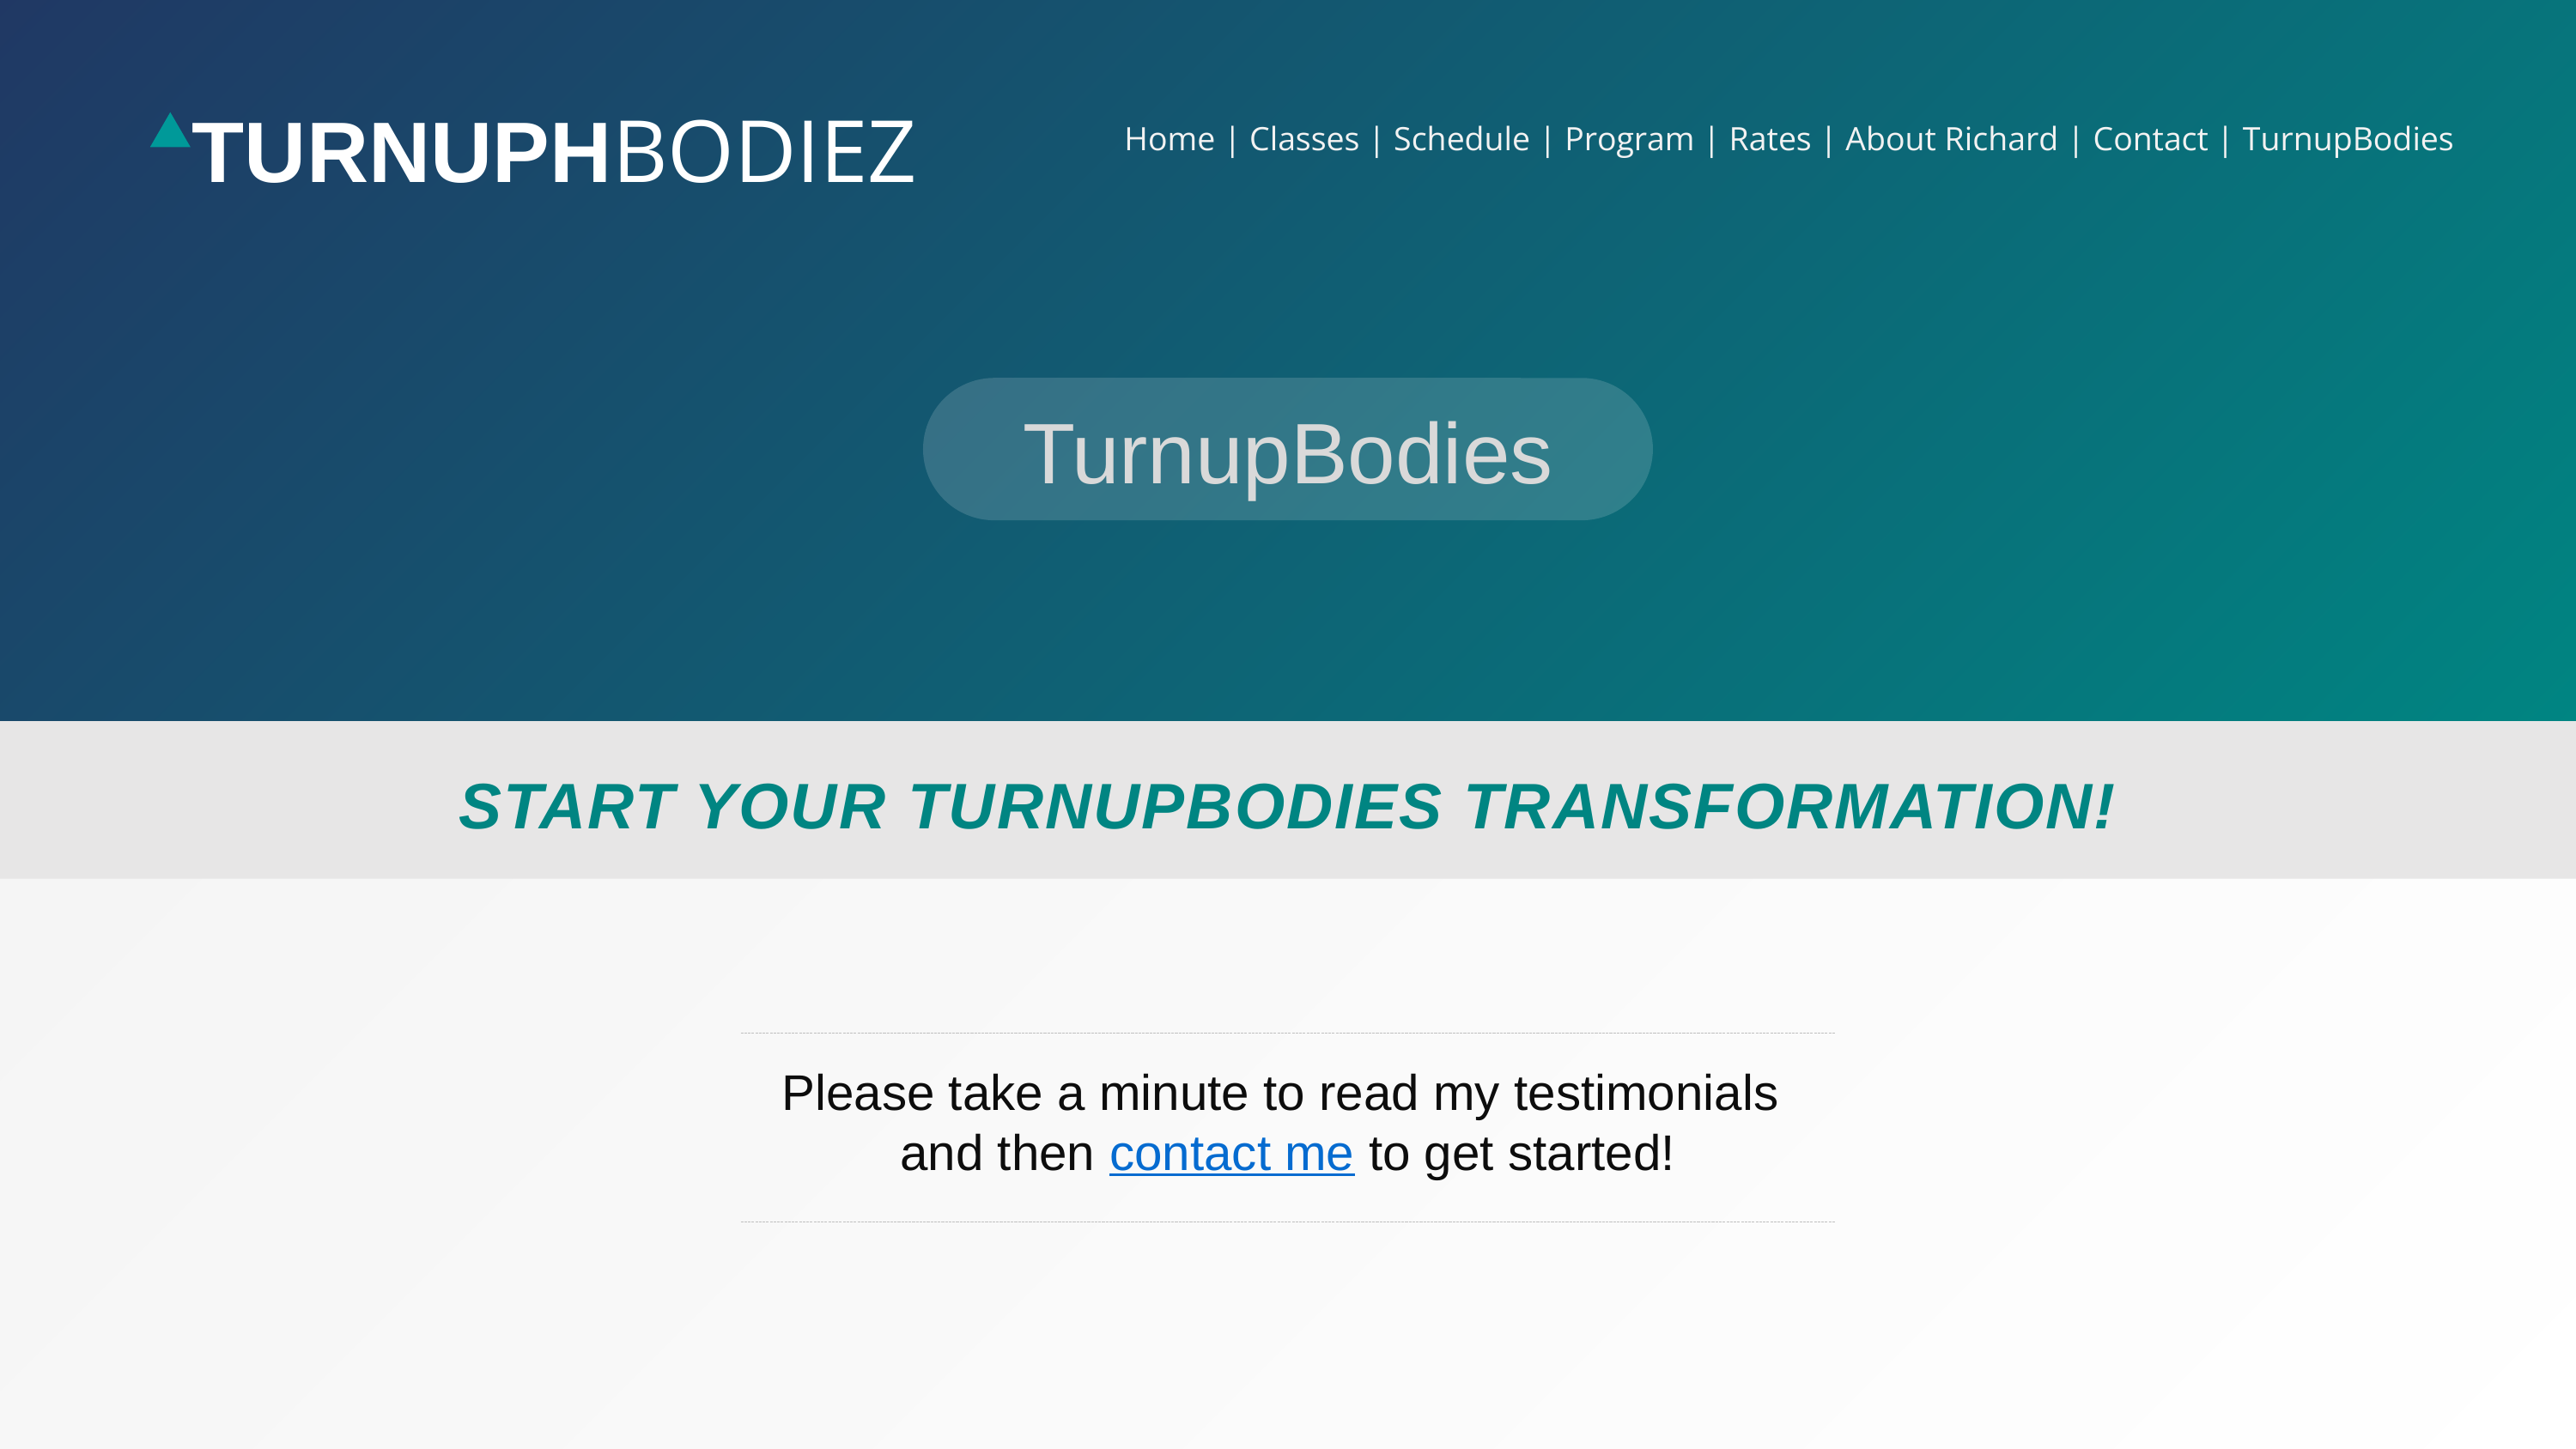

TURNUPHBODIEZ

Home | Classes | Schedule | Program | Rates | About Richard | Contact | TurnupBodies

TurnupBodies

START YOUR TURNUPBODIES TRANSFORMATION!
Please take a minute to read my testimonials
and then contact me to get started!